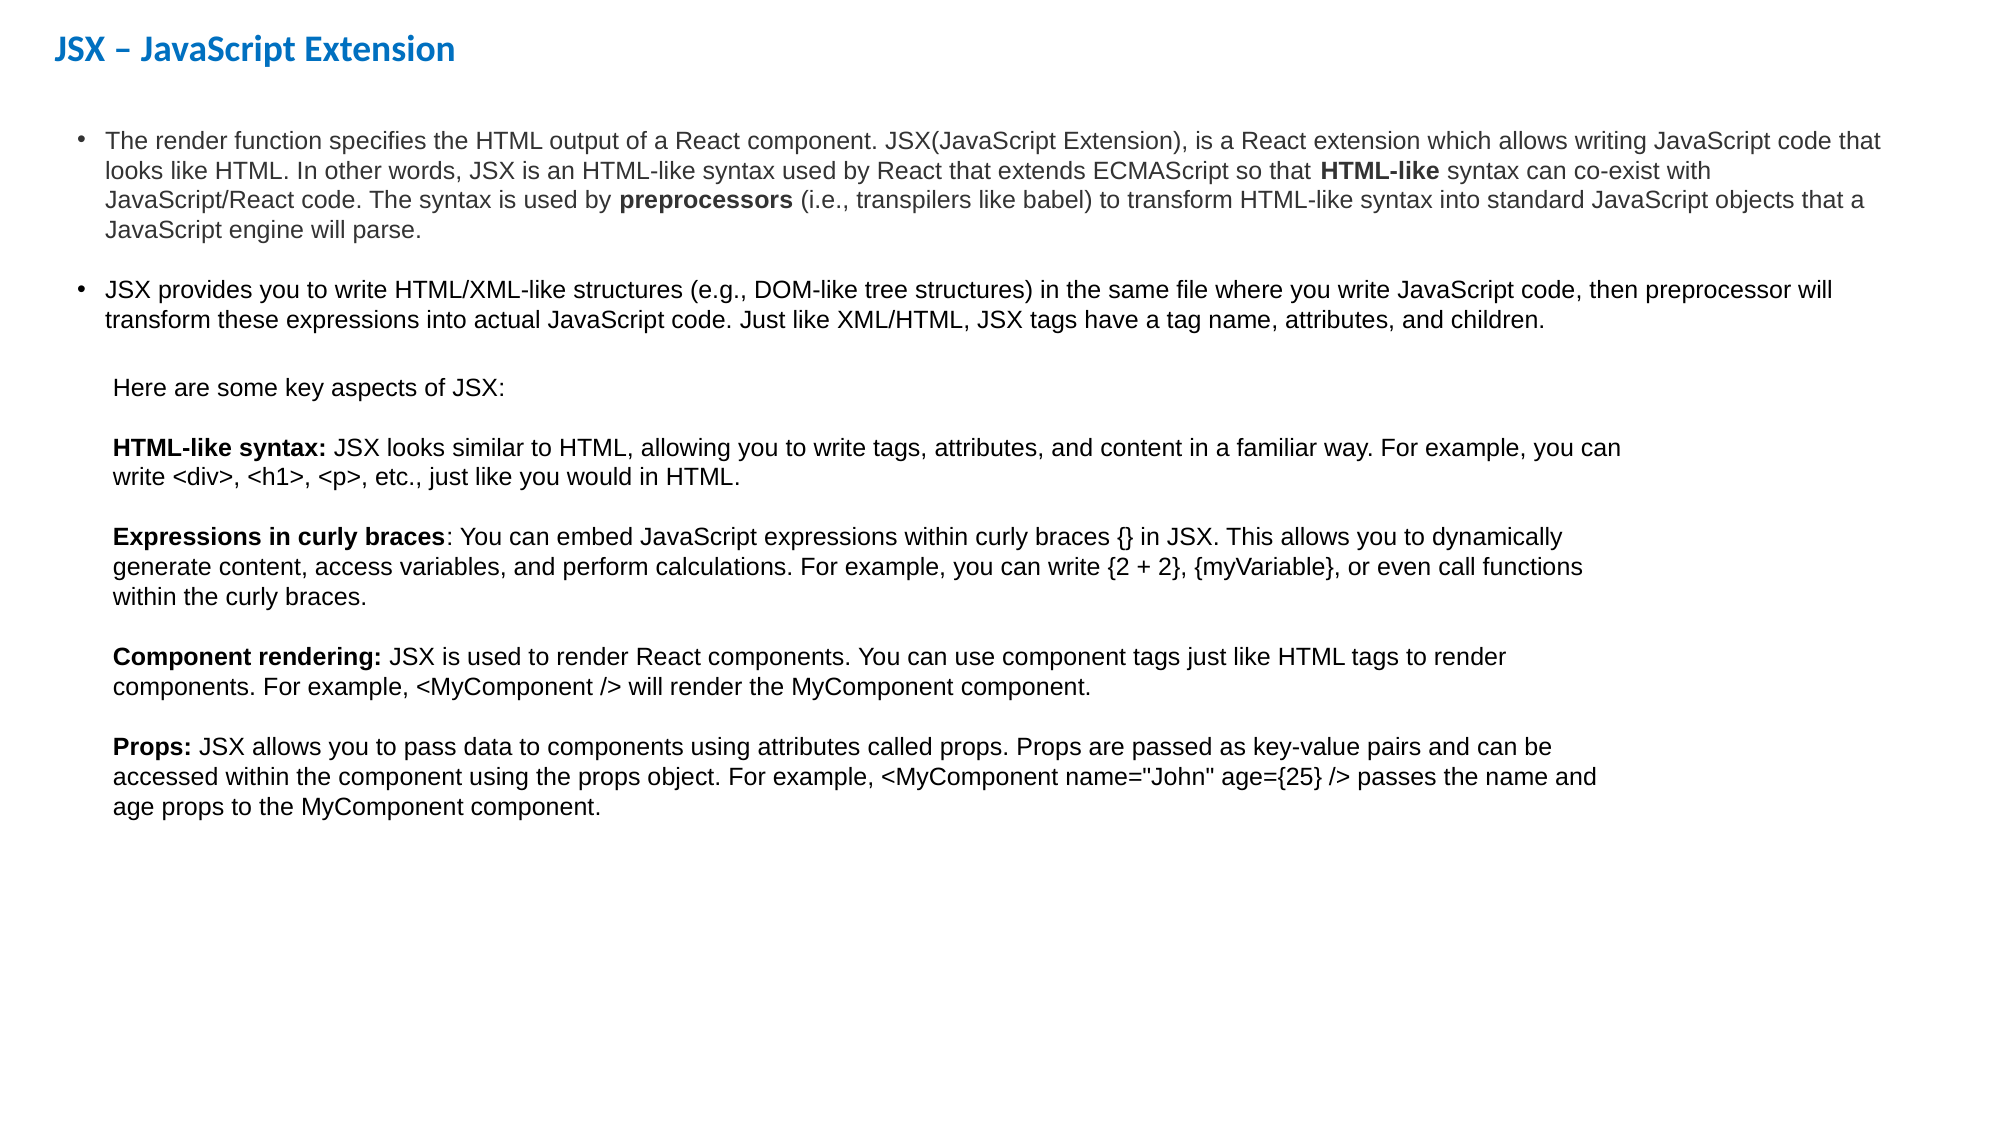

JSX – JavaScript Extension
The render function specifies the HTML output of a React component. JSX(JavaScript Extension), is a React extension which allows writing JavaScript code that looks like HTML. In other words, JSX is an HTML-like syntax used by React that extends ECMAScript so that HTML-like syntax can co-exist with JavaScript/React code. The syntax is used by preprocessors (i.e., transpilers like babel) to transform HTML-like syntax into standard JavaScript objects that a JavaScript engine will parse.

JSX provides you to write HTML/XML-like structures (e.g., DOM-like tree structures) in the same file where you write JavaScript code, then preprocessor will transform these expressions into actual JavaScript code. Just like XML/HTML, JSX tags have a tag name, attributes, and children.
Here are some key aspects of JSX:

HTML-like syntax: JSX looks similar to HTML, allowing you to write tags, attributes, and content in a familiar way. For example, you can write <div>, <h1>, <p>, etc., just like you would in HTML.

Expressions in curly braces: You can embed JavaScript expressions within curly braces {} in JSX. This allows you to dynamically generate content, access variables, and perform calculations. For example, you can write {2 + 2}, {myVariable}, or even call functions within the curly braces.

Component rendering: JSX is used to render React components. You can use component tags just like HTML tags to render components. For example, <MyComponent /> will render the MyComponent component.

Props: JSX allows you to pass data to components using attributes called props. Props are passed as key-value pairs and can be accessed within the component using the props object. For example, <MyComponent name="John" age={25} /> passes the name and age props to the MyComponent component.